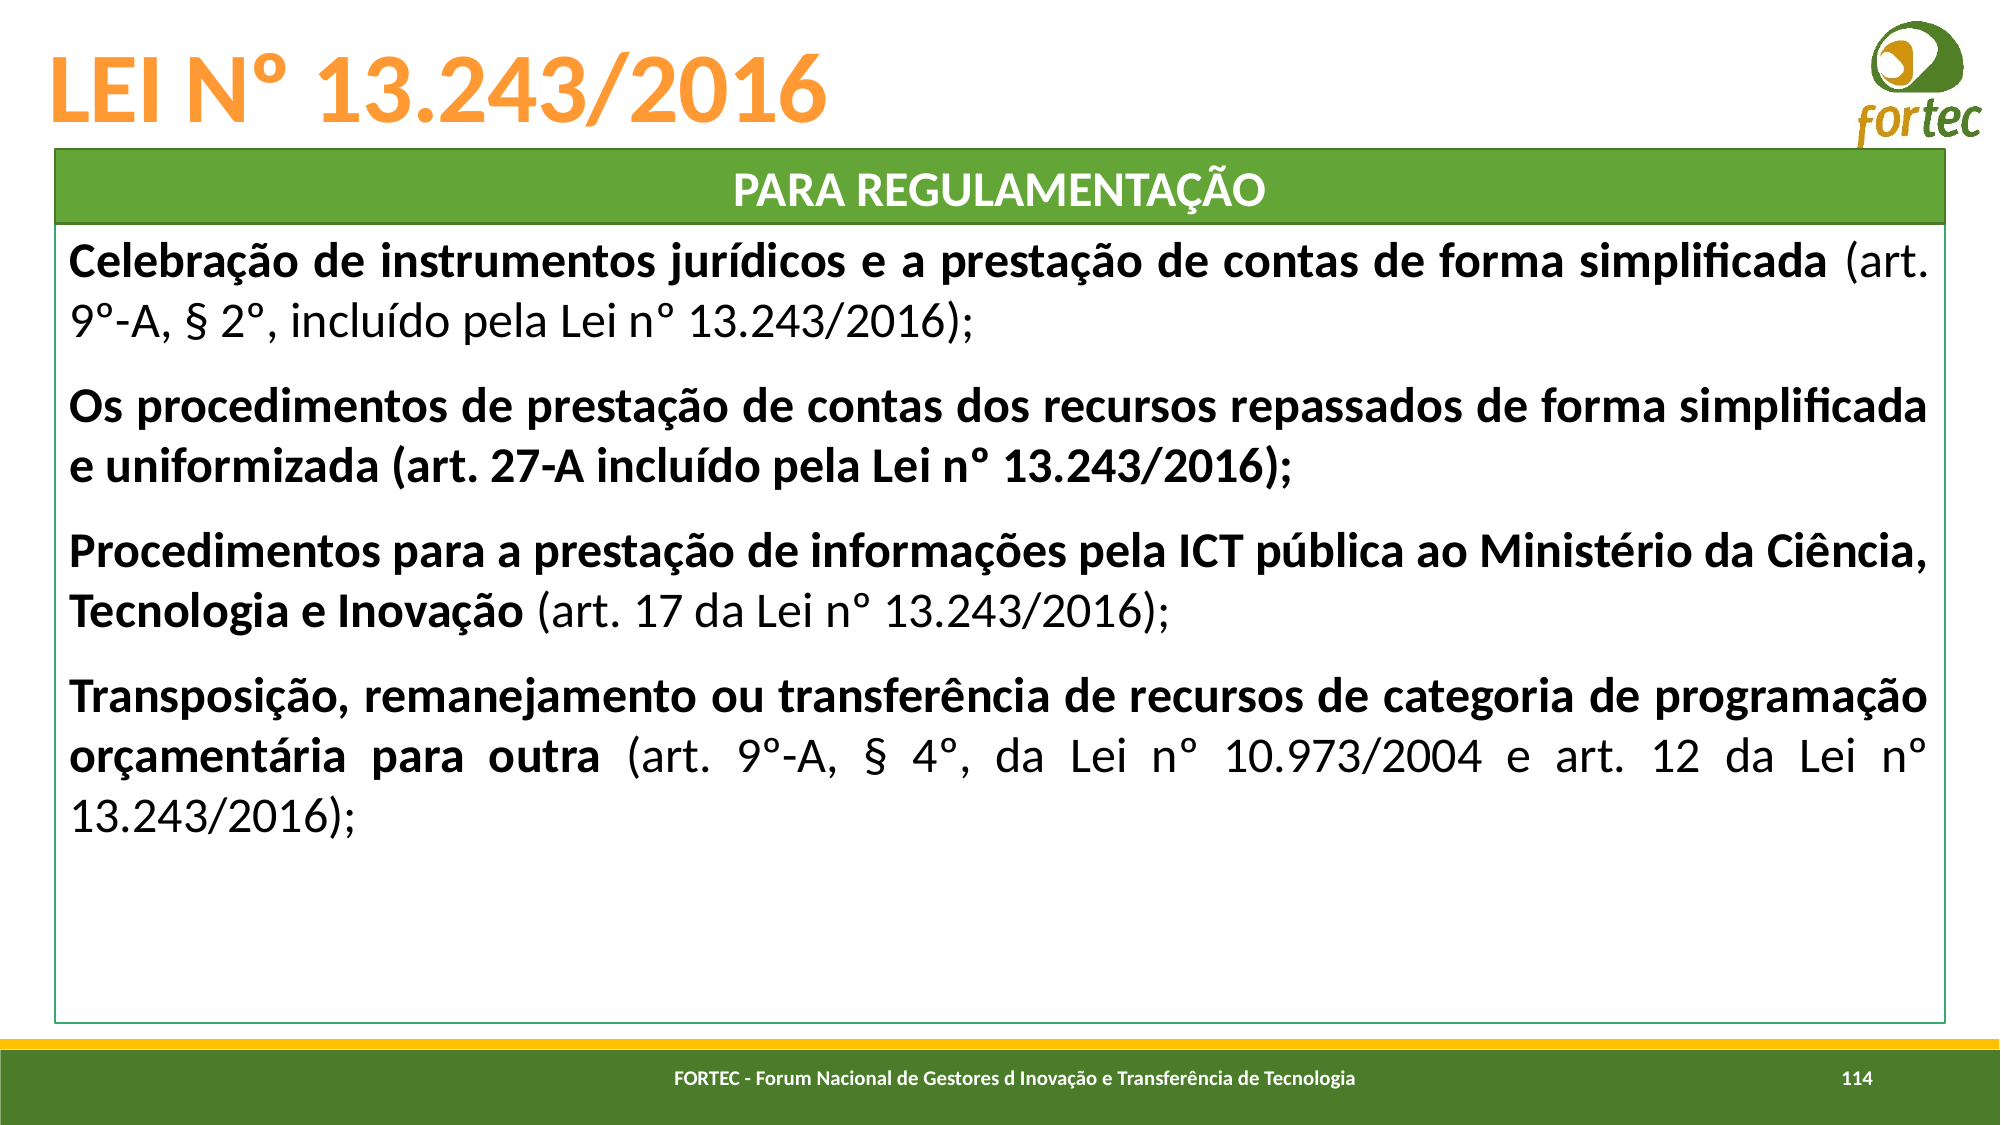

# LEI Nº 13.243/2016
PARA REGULAMENTAÇÃO
Celebração de instrumentos jurídicos e a prestação de contas de forma simplificada (art. 9º-A, § 2º, incluído pela Lei nº 13.243/2016);
Os procedimentos de prestação de contas dos recursos repassados de forma simplificada e uniformizada (art. 27-A incluído pela Lei nº 13.243/2016);
Procedimentos para a prestação de informações pela ICT pública ao Ministério da Ciência, Tecnologia e Inovação (art. 17 da Lei nº 13.243/2016);
Transposição, remanejamento ou transferência de recursos de categoria de programação orçamentária para outra (art. 9º-A, § 4º, da Lei nº 10.973/2004 e art. 12 da Lei nº 13.243/2016);

FORTEC - Forum Nacional de Gestores d Inovação e Transferência de Tecnologia
114